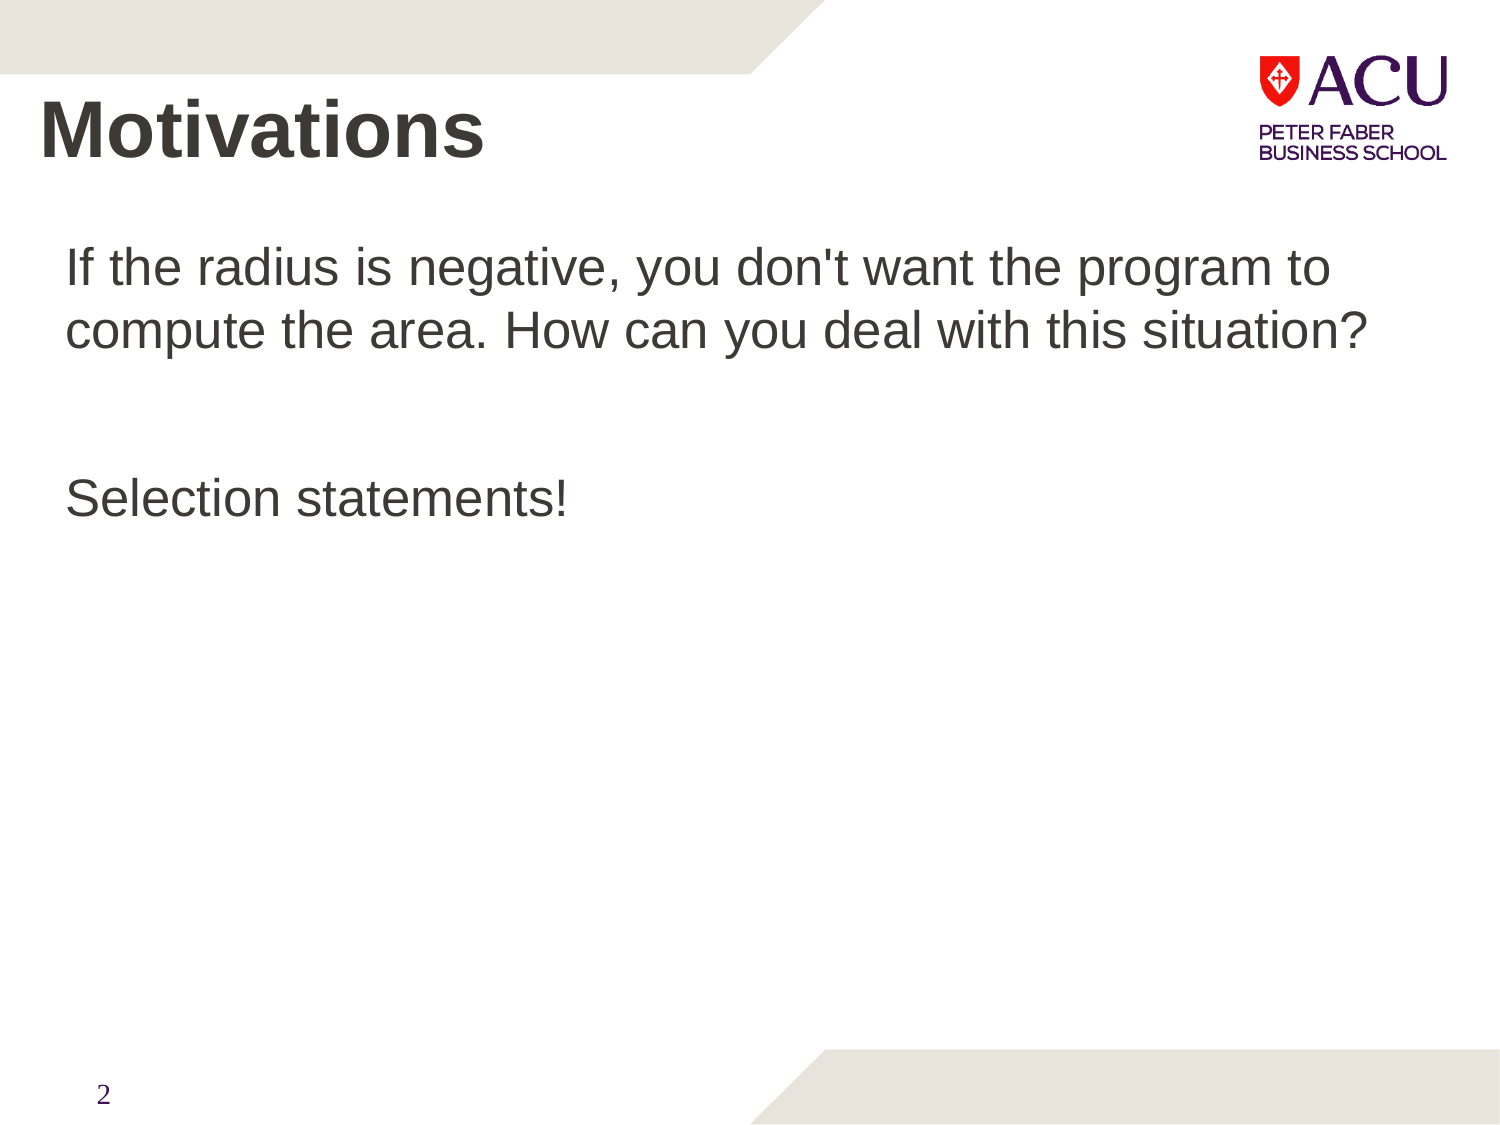

# Motivations
If the radius is negative, you don't want the program to compute the area. How can you deal with this situation?

Selection statements!

2